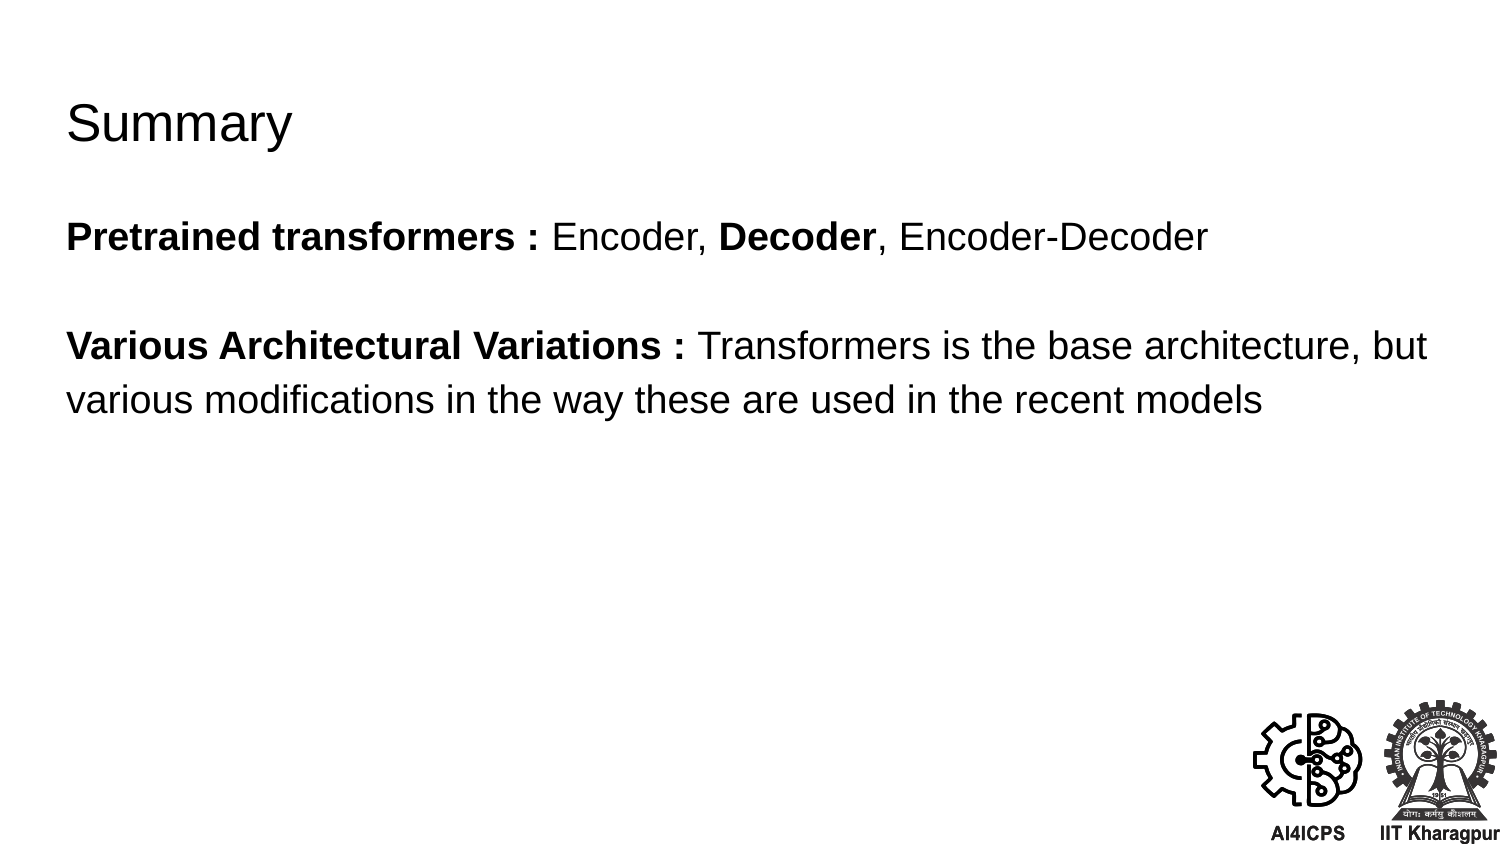

# Summary
Pretrained transformers : Encoder, Decoder, Encoder-Decoder

Various Architectural Variations : Transformers is the base architecture, but various modifications in the way these are used in the recent models